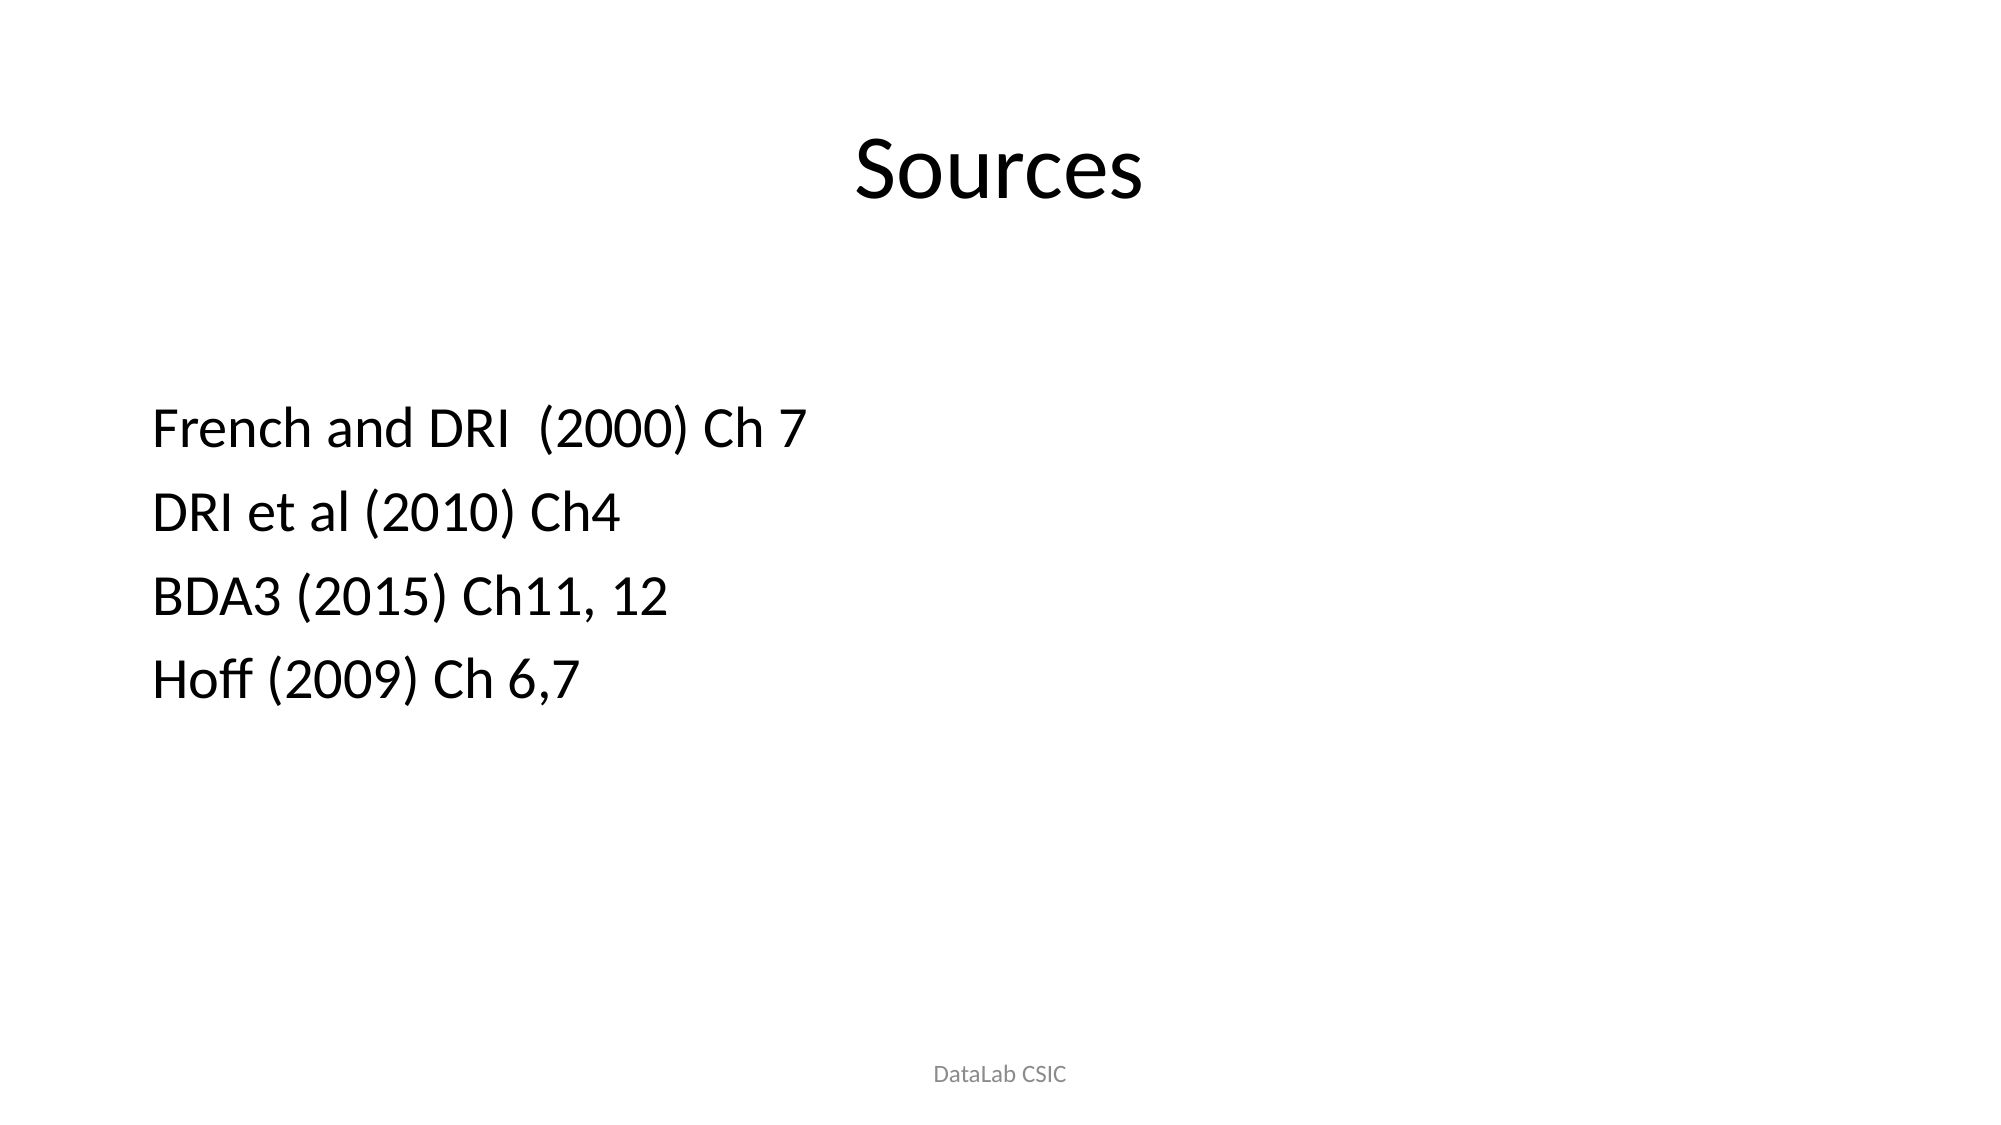

# Sources

French and DRI  (2000) Ch 7
DRI et al (2010) Ch4
BDA3 (2015) Ch11, 12
Hoff (2009) Ch 6,7
DataLab CSIC